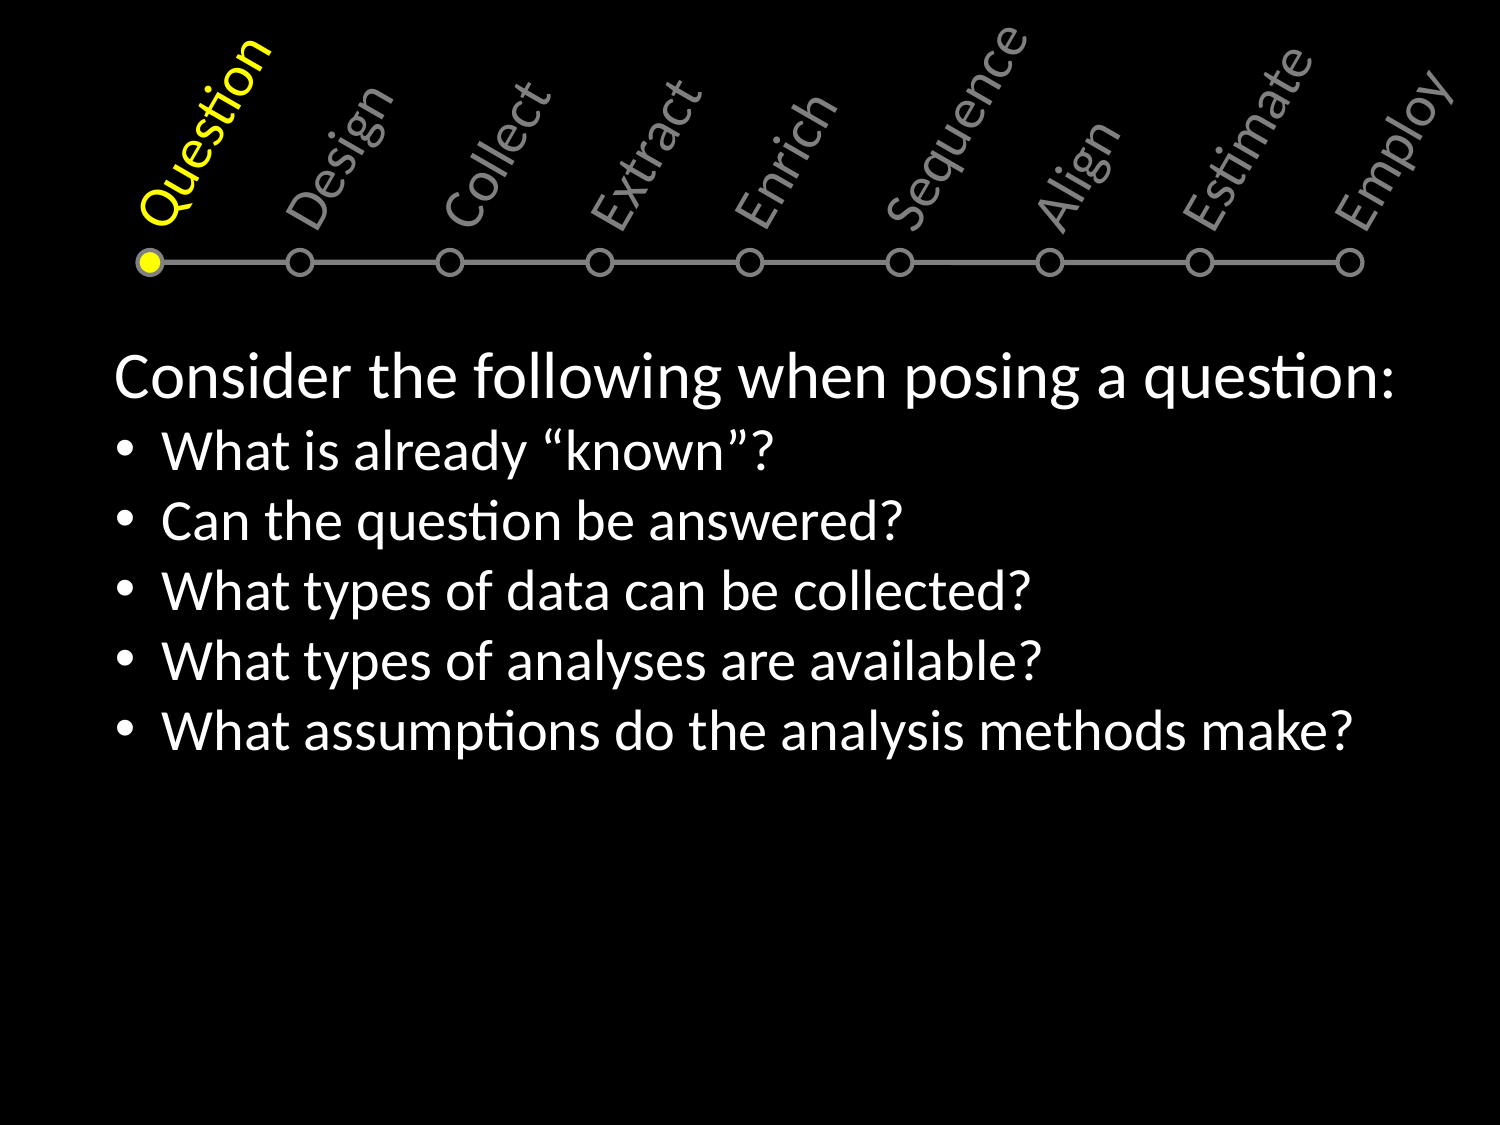

Sequence
Question
Estimate
Extract
Collect
Employ
Design
Enrich
Align

Consider the following when posing a question:
  What is already “known”?
  Can the question be answered?
  What types of data can be collected?
  What types of analyses are available?
  What assumptions do the analysis methods make?